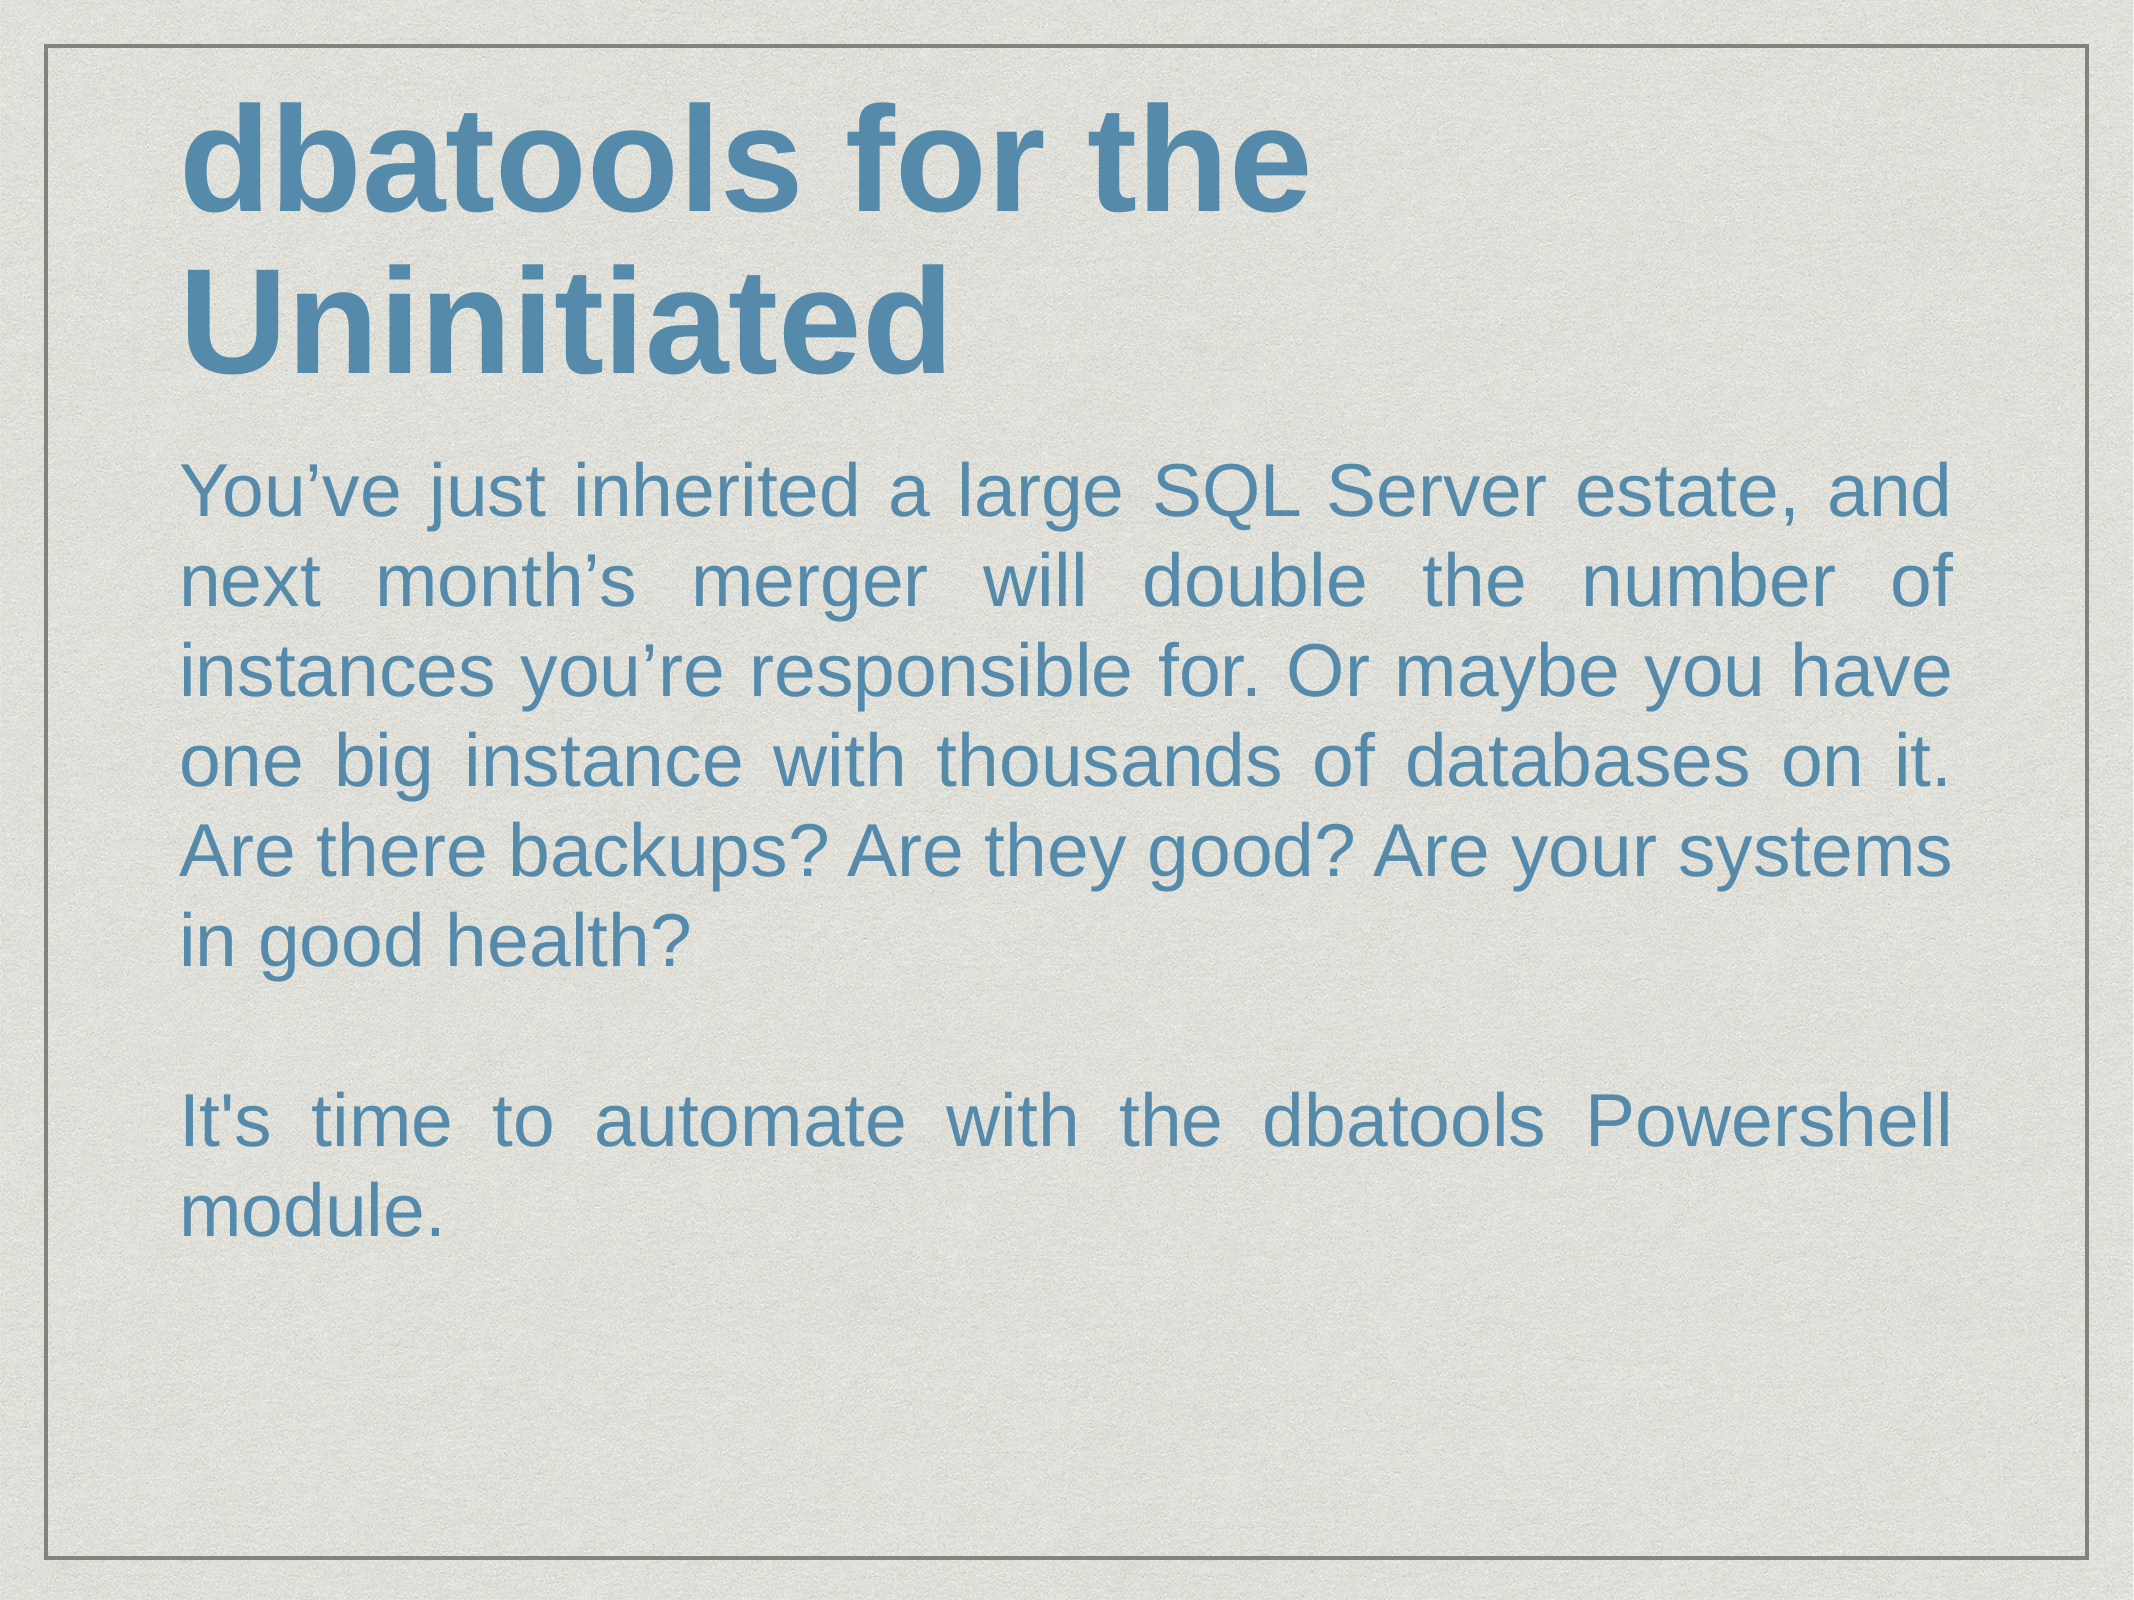

# dbatools for the Uninitiated
You’ve just inherited a large SQL Server estate, and next month’s merger will double the number of instances you’re responsible for. Or maybe you have one big instance with thousands of databases on it. Are there backups? Are they good? Are your systems in good health?

It's time to automate with the dbatools Powershell module.